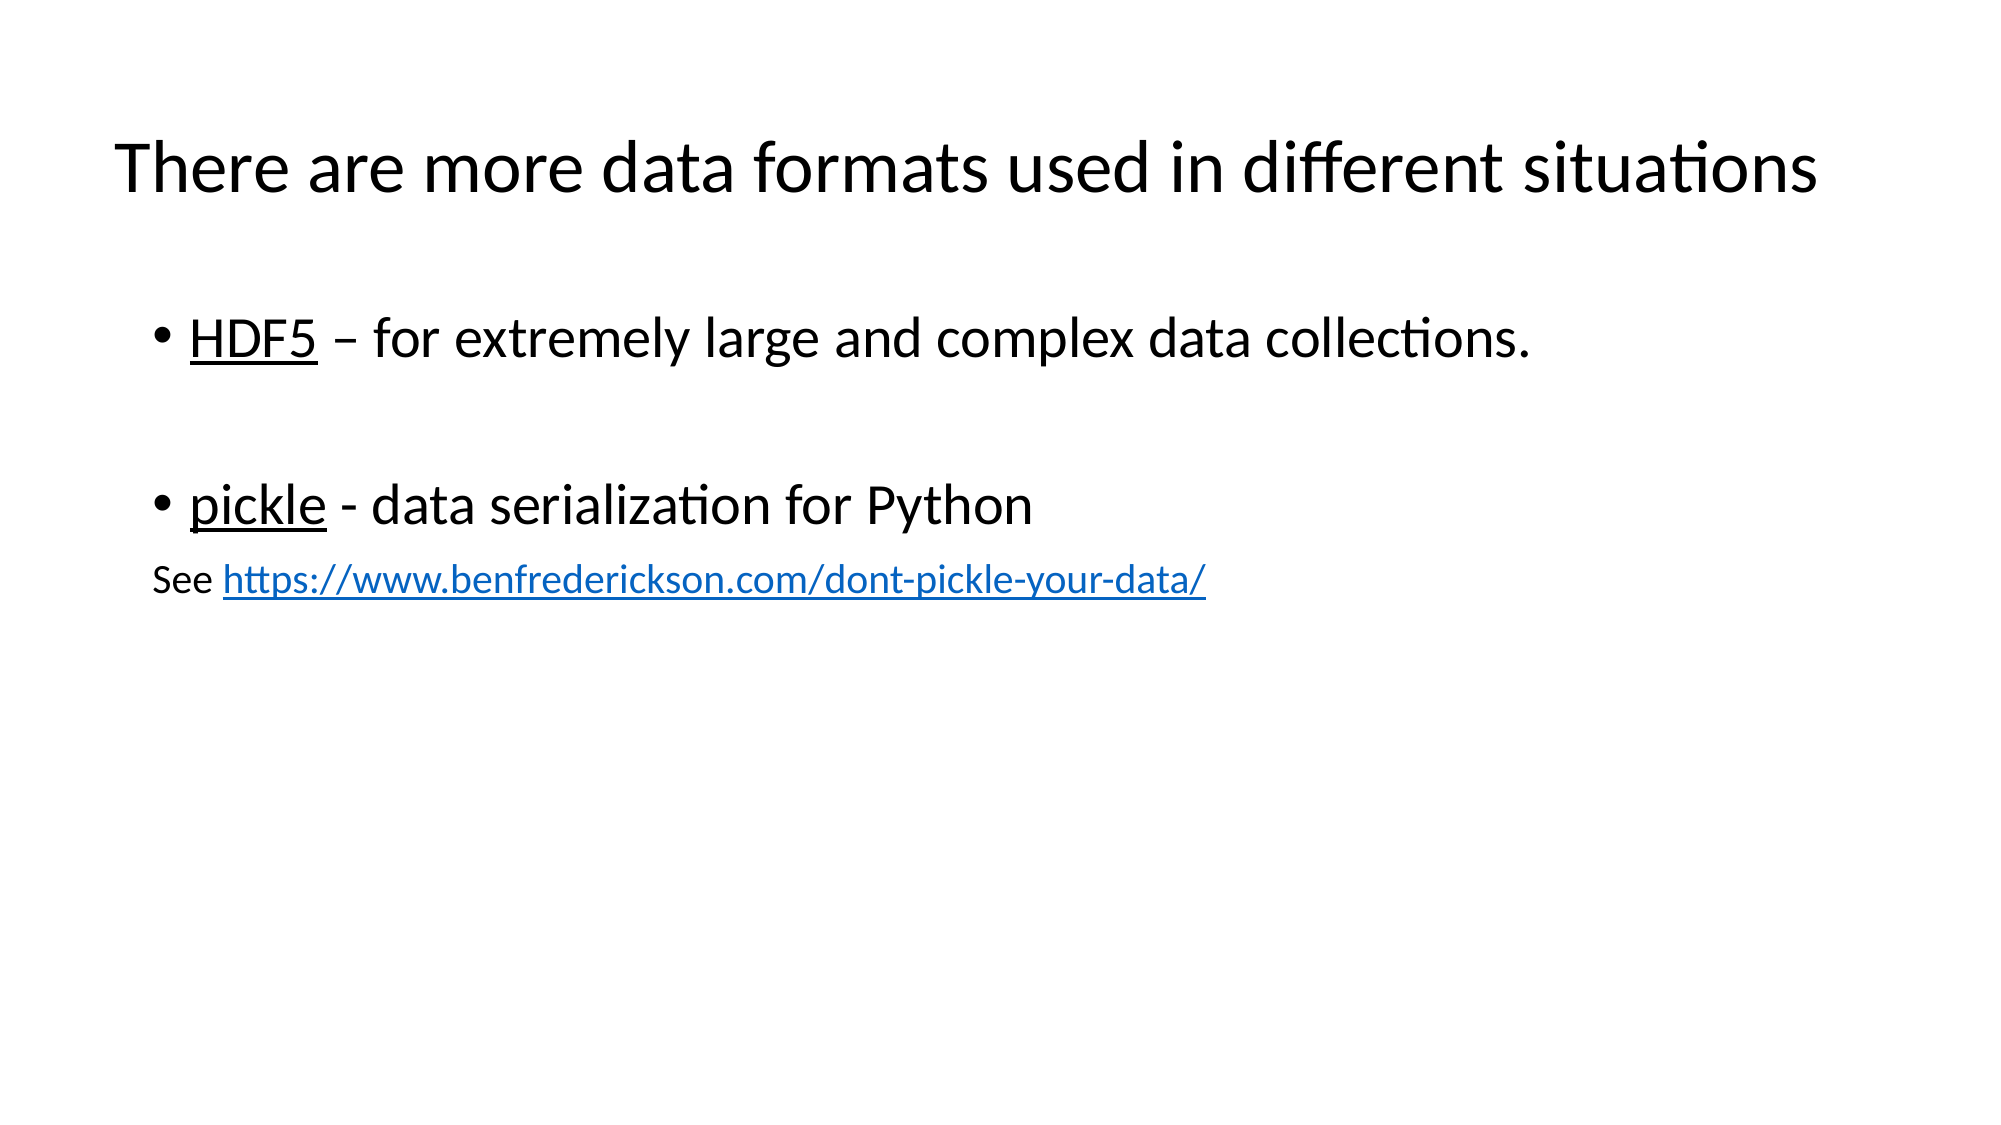

# There are more data formats used in different situations
HDF5 – for extremely large and complex data collections.

pickle - data serialization for Python
See https://www.benfrederickson.com/dont-pickle-your-data/